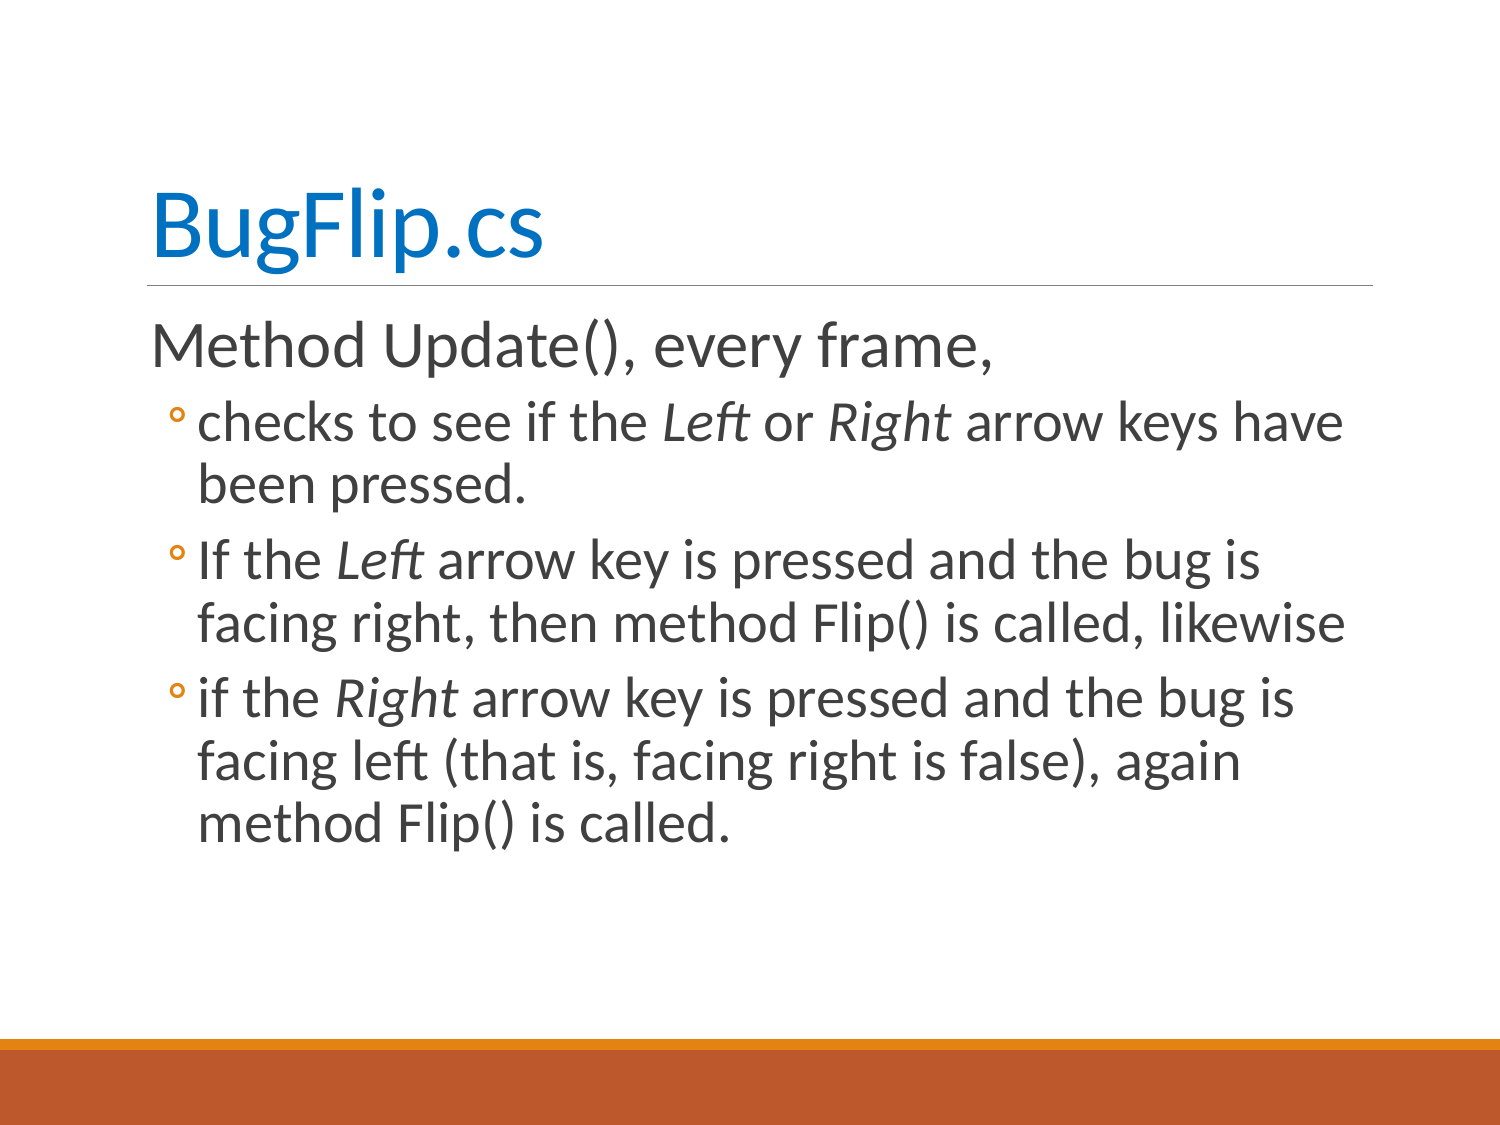

# BugFlip.cs
Method Update(), every frame,
checks to see if the Left or Right arrow keys have been pressed.
If the Left arrow key is pressed and the bug is facing right, then method Flip() is called, likewise
if the Right arrow key is pressed and the bug is facing left (that is, facing right is false), again method Flip() is called.